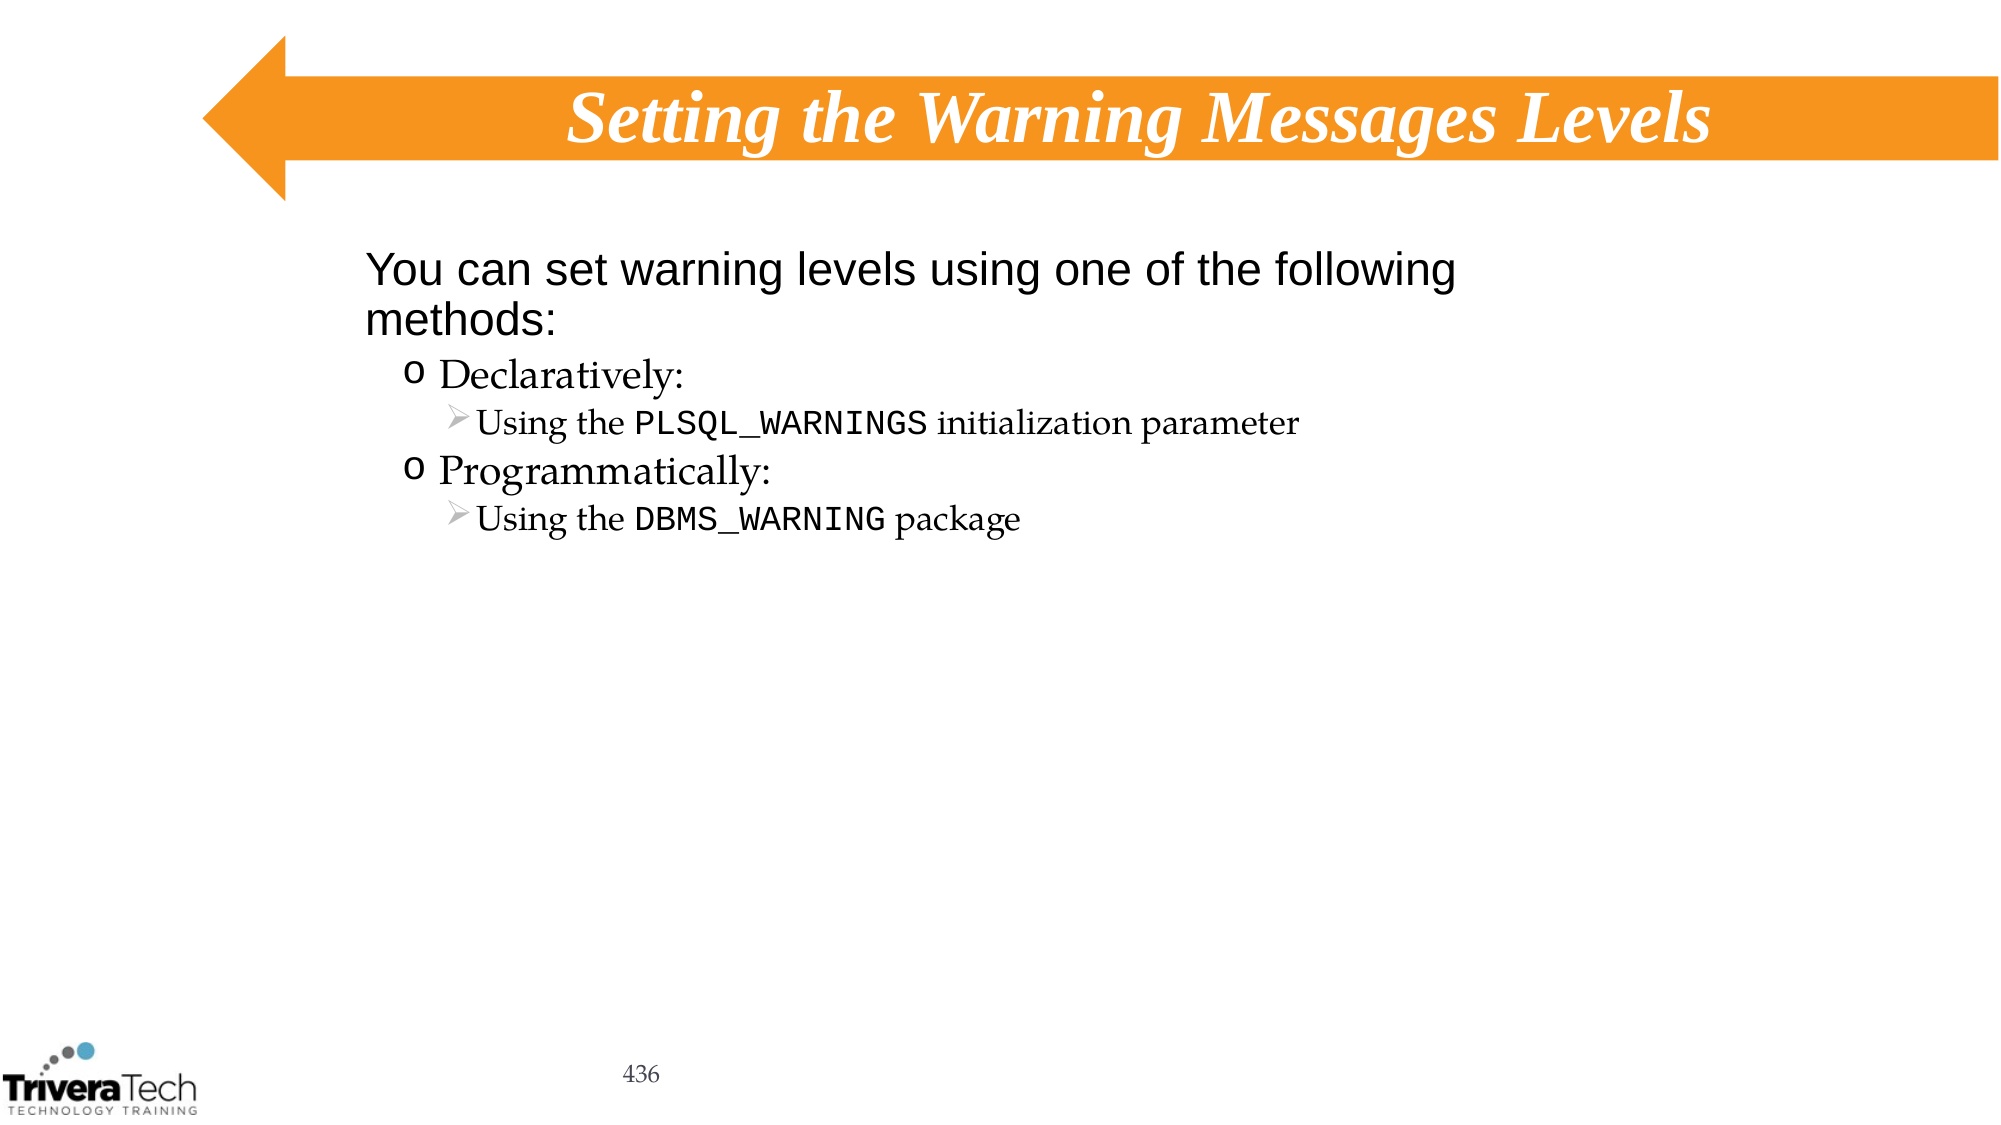

# Setting the Warning Messages Levels
You can set warning levels using one of the following methods:
Declaratively:
Using the PLSQL_WARNINGS initialization parameter
Programmatically:
Using the DBMS_WARNING package
436